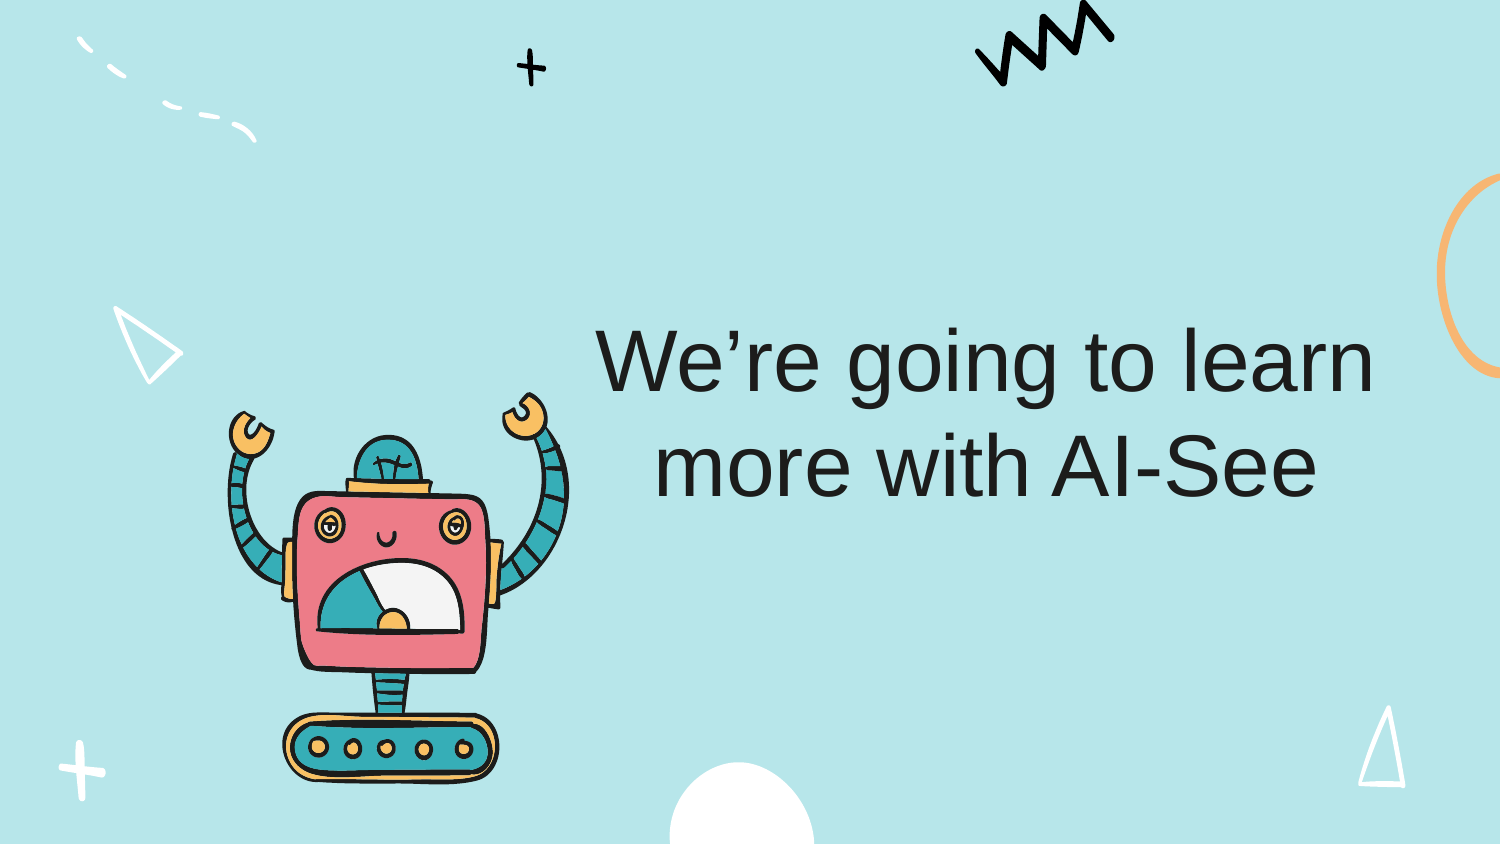

# We’re going to learn more with AI-See